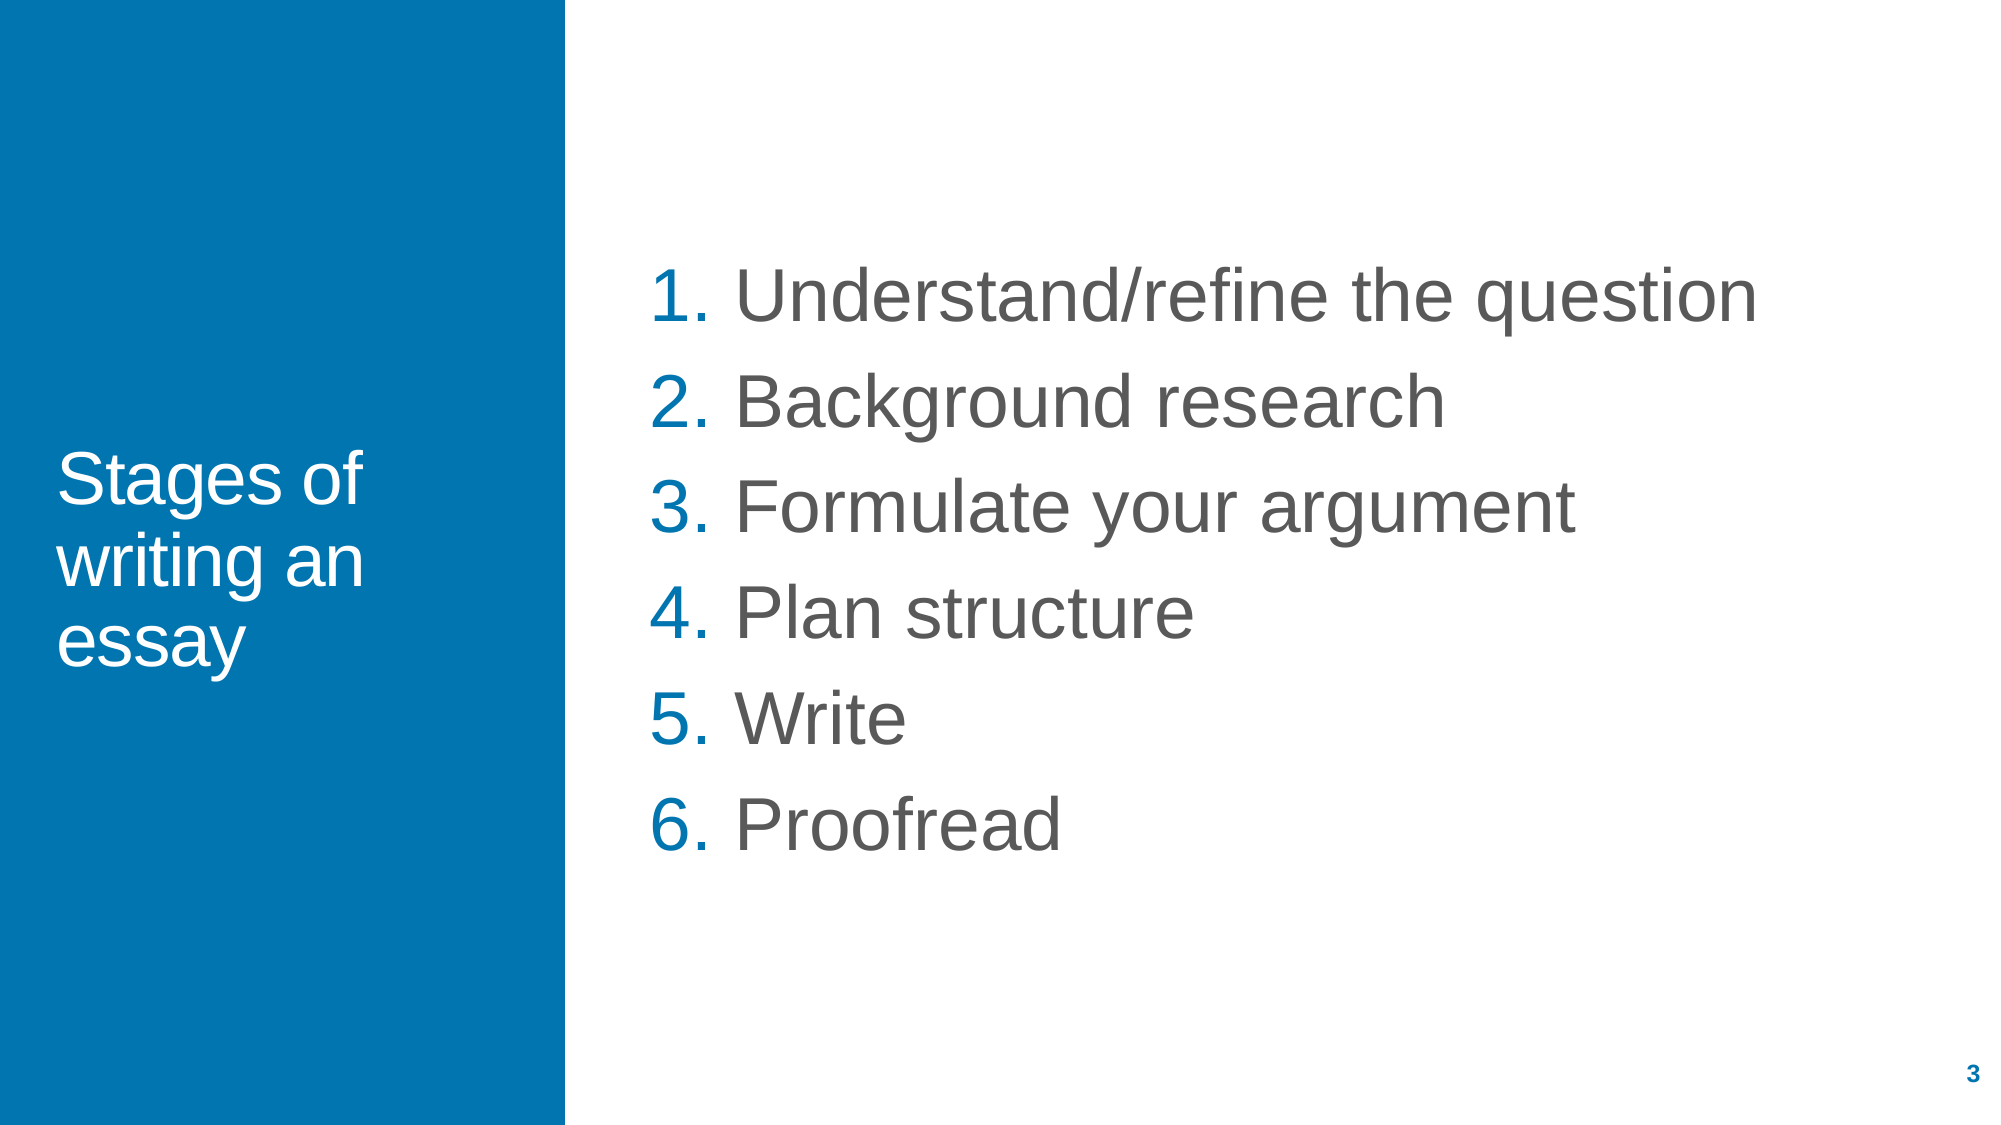

Understand/refine the question
Background research
Formulate your argument
Plan structure
Write
Proofread
# Stages of writing an essay
3